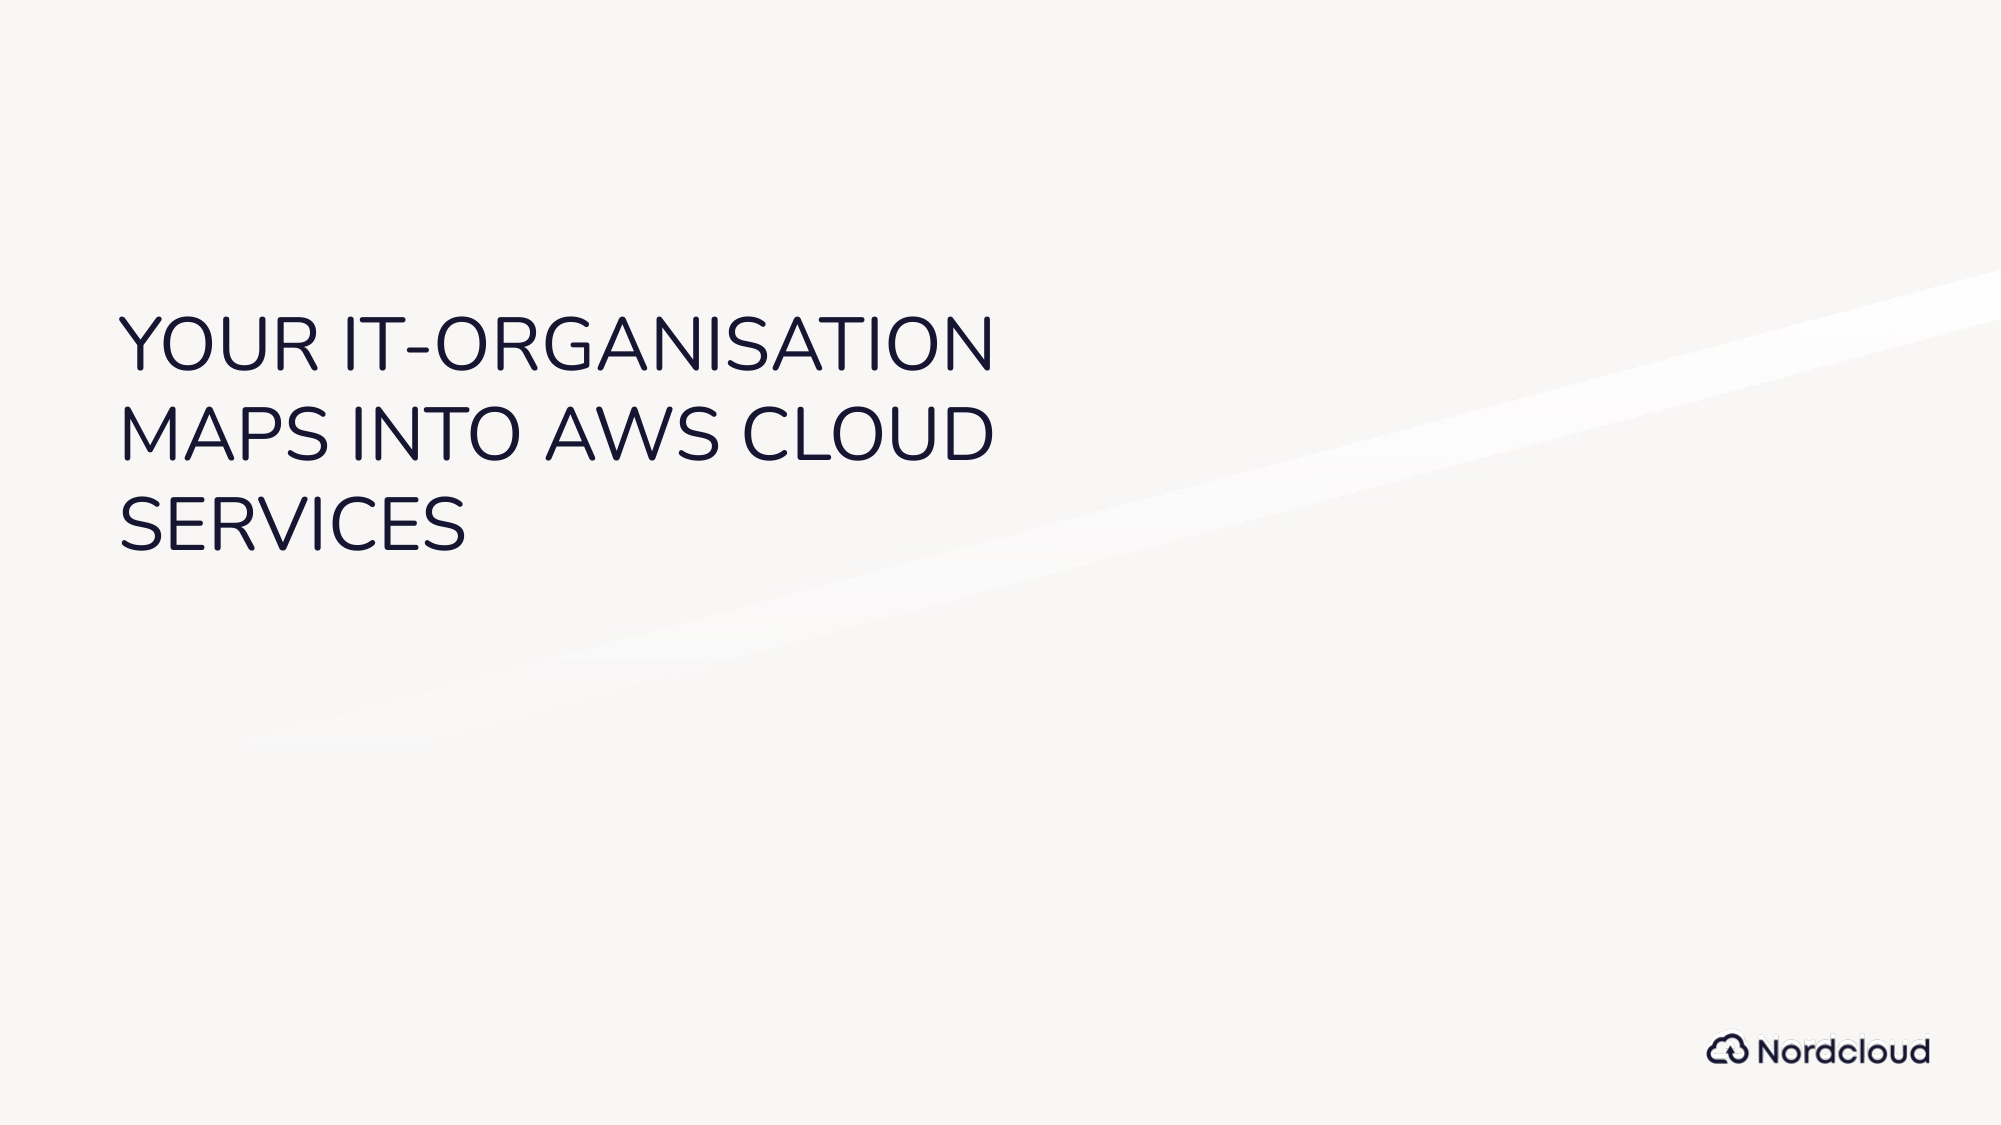

# YOUR IT-ORGANISATION MAPS INTO AWS CLOUD SERVICES